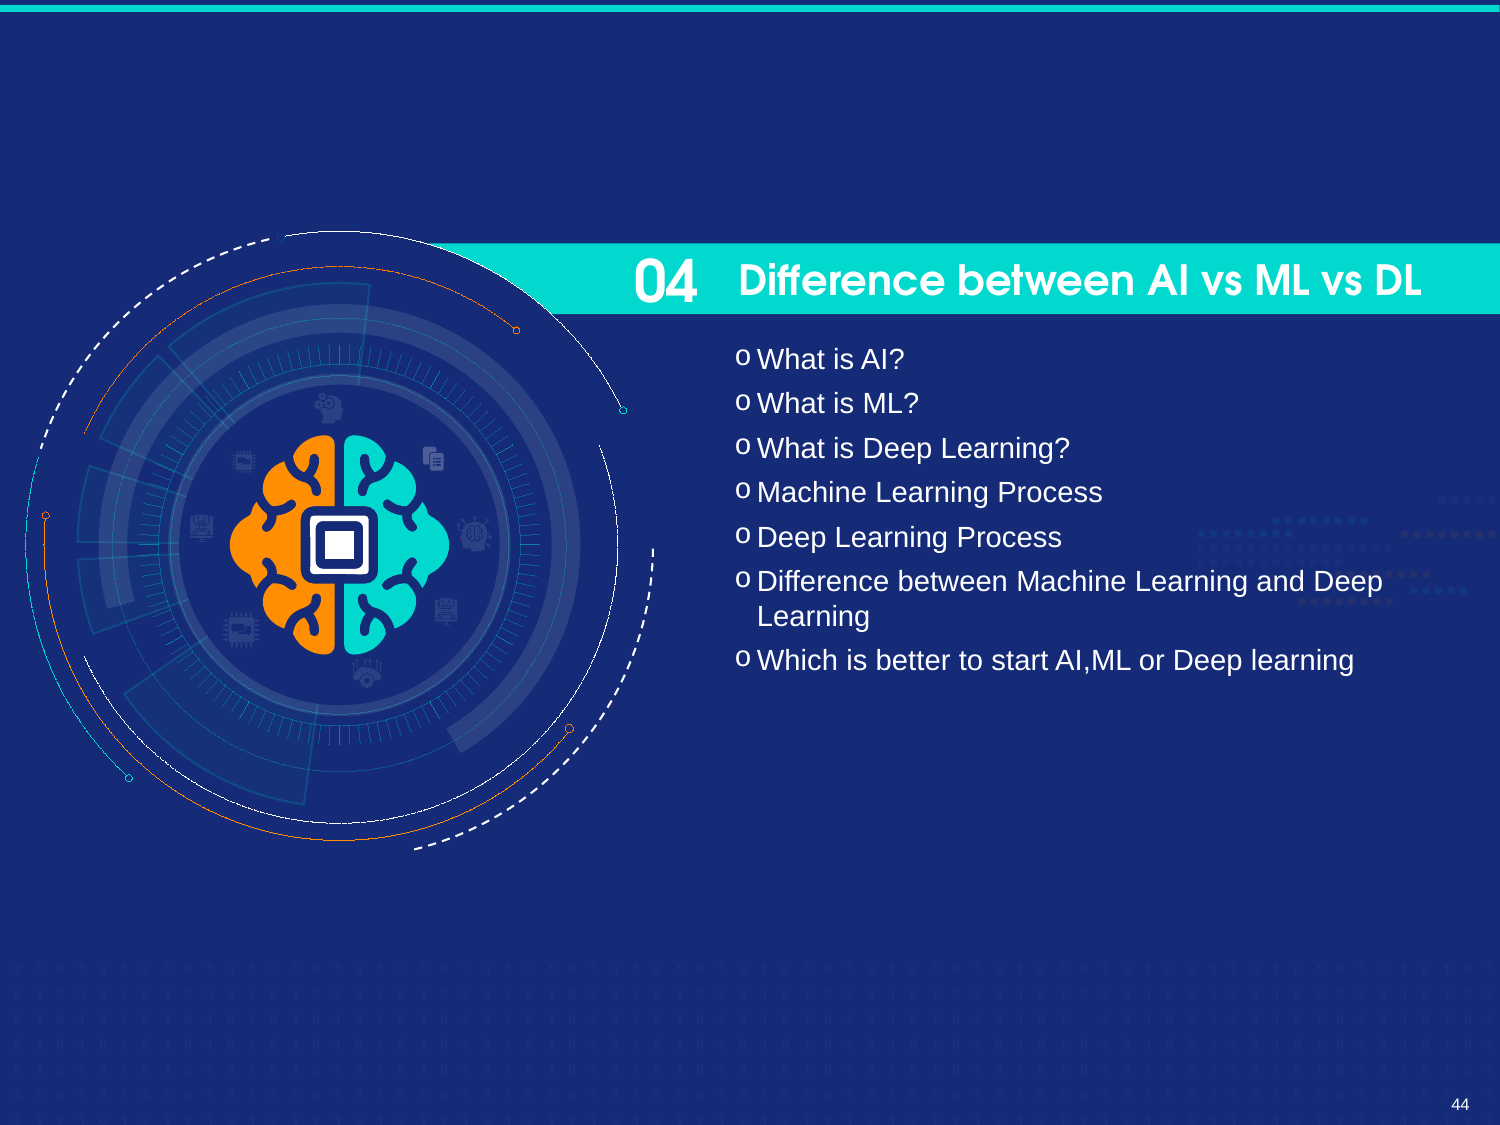

04

Difference between AI vs ML vs DL
What is AI?
What is ML?
What is Deep Learning?
Machine Learning Process
Deep Learning Process
Difference between Machine Learning and Deep Learning
Which is better to start AI,ML or Deep learning

44